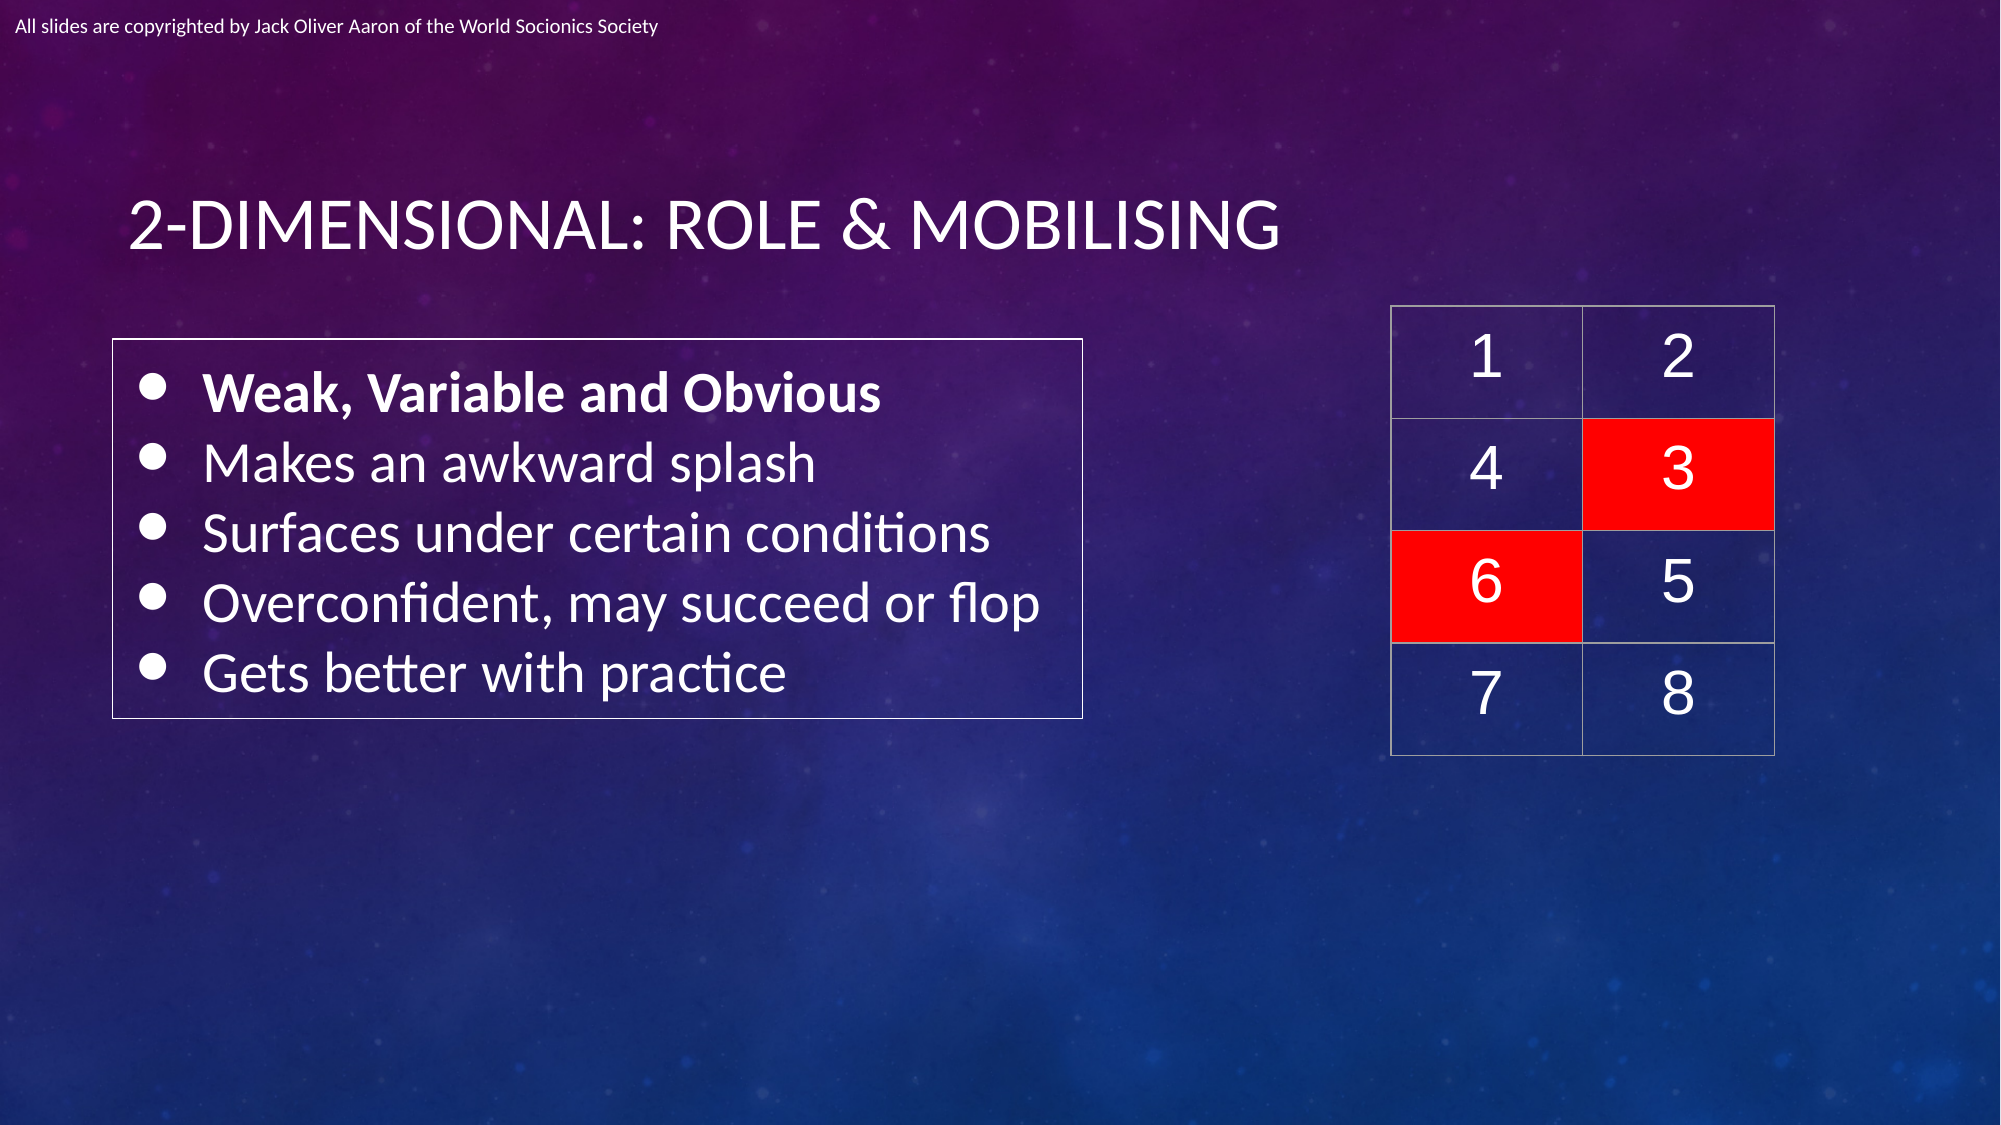

All slides are copyrighted by Jack Oliver Aaron of the World Socionics Society
# 2-DIMENSIONAL: ROLE & MOBILISING
| 1 | 2 |
| --- | --- |
| 4 | 3 |
| 6 | 5 |
| 7 | 8 |
Weak, Variable and Obvious
Makes an awkward splash
Surfaces under certain conditions
Overconfident, may succeed or flop
Gets better with practice